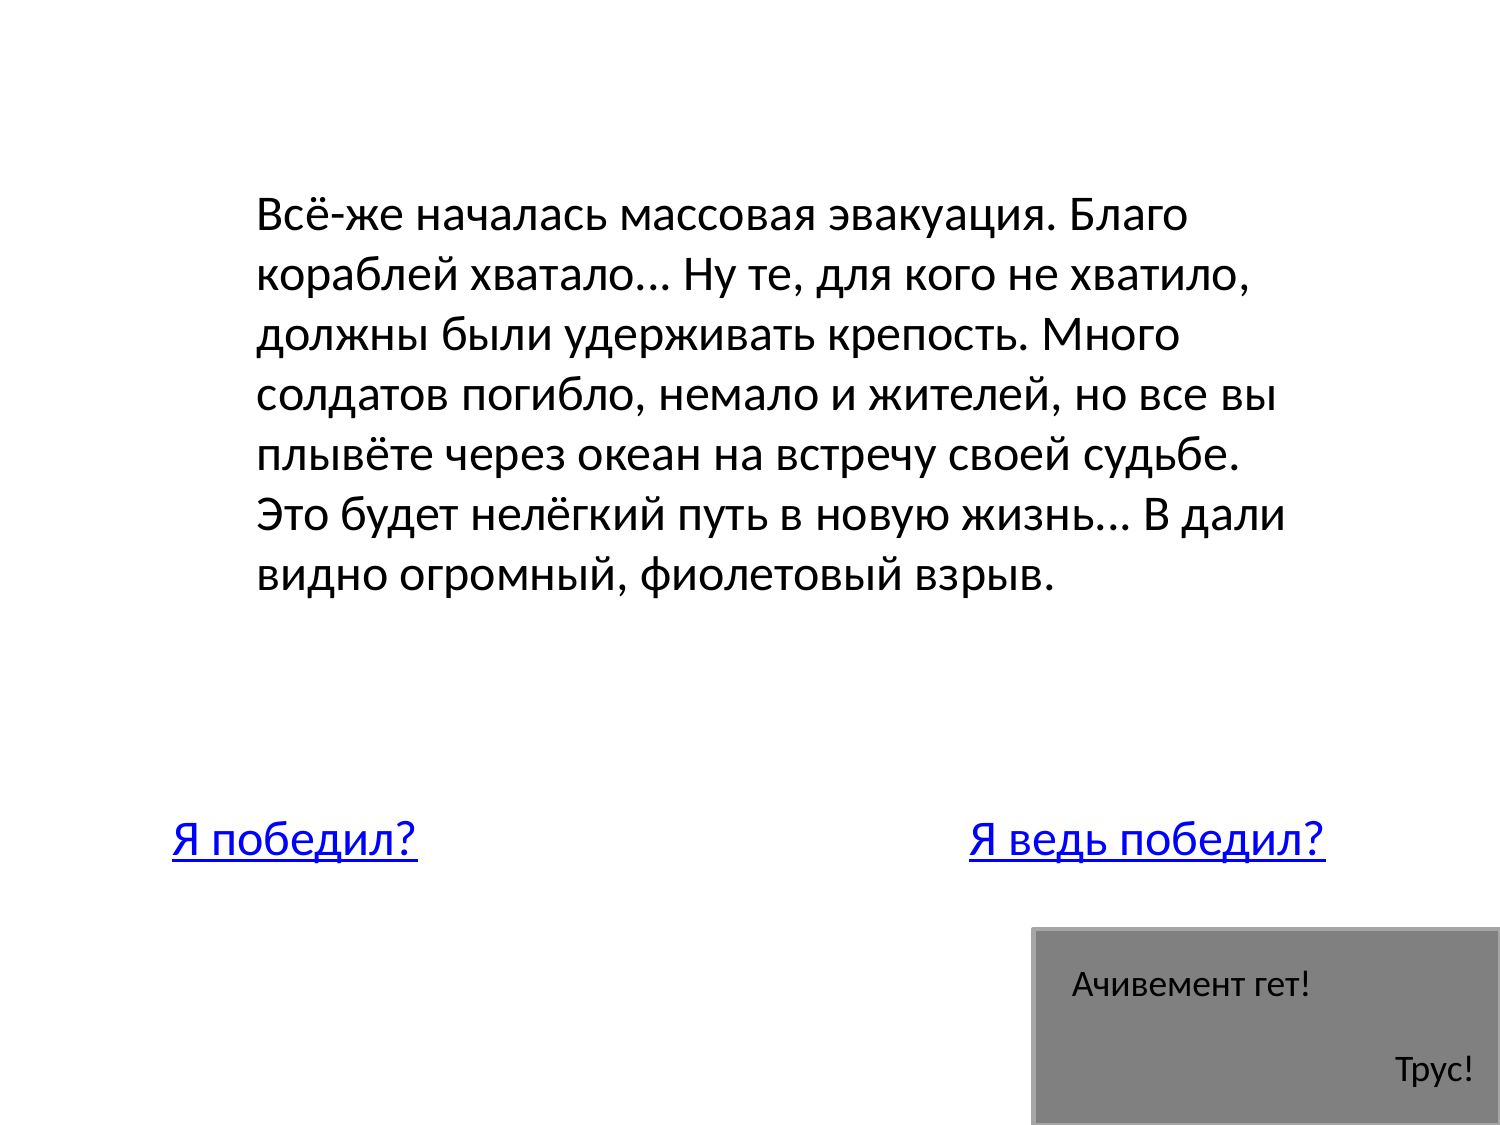

Всё-же началась массовая эвакуация. Благо кораблей хватало... Ну те, для кого не хватило, должны были удерживать крепость. Много солдатов погибло, немало и жителей, но все вы плывёте через океан на встречу своей судьбе. Это будет нелёгкий путь в новую жизнь... В дали видно огромный, фиолетовый взрыв.
Я победил?
Я ведь победил?

Ачивемент гет!
Трус!